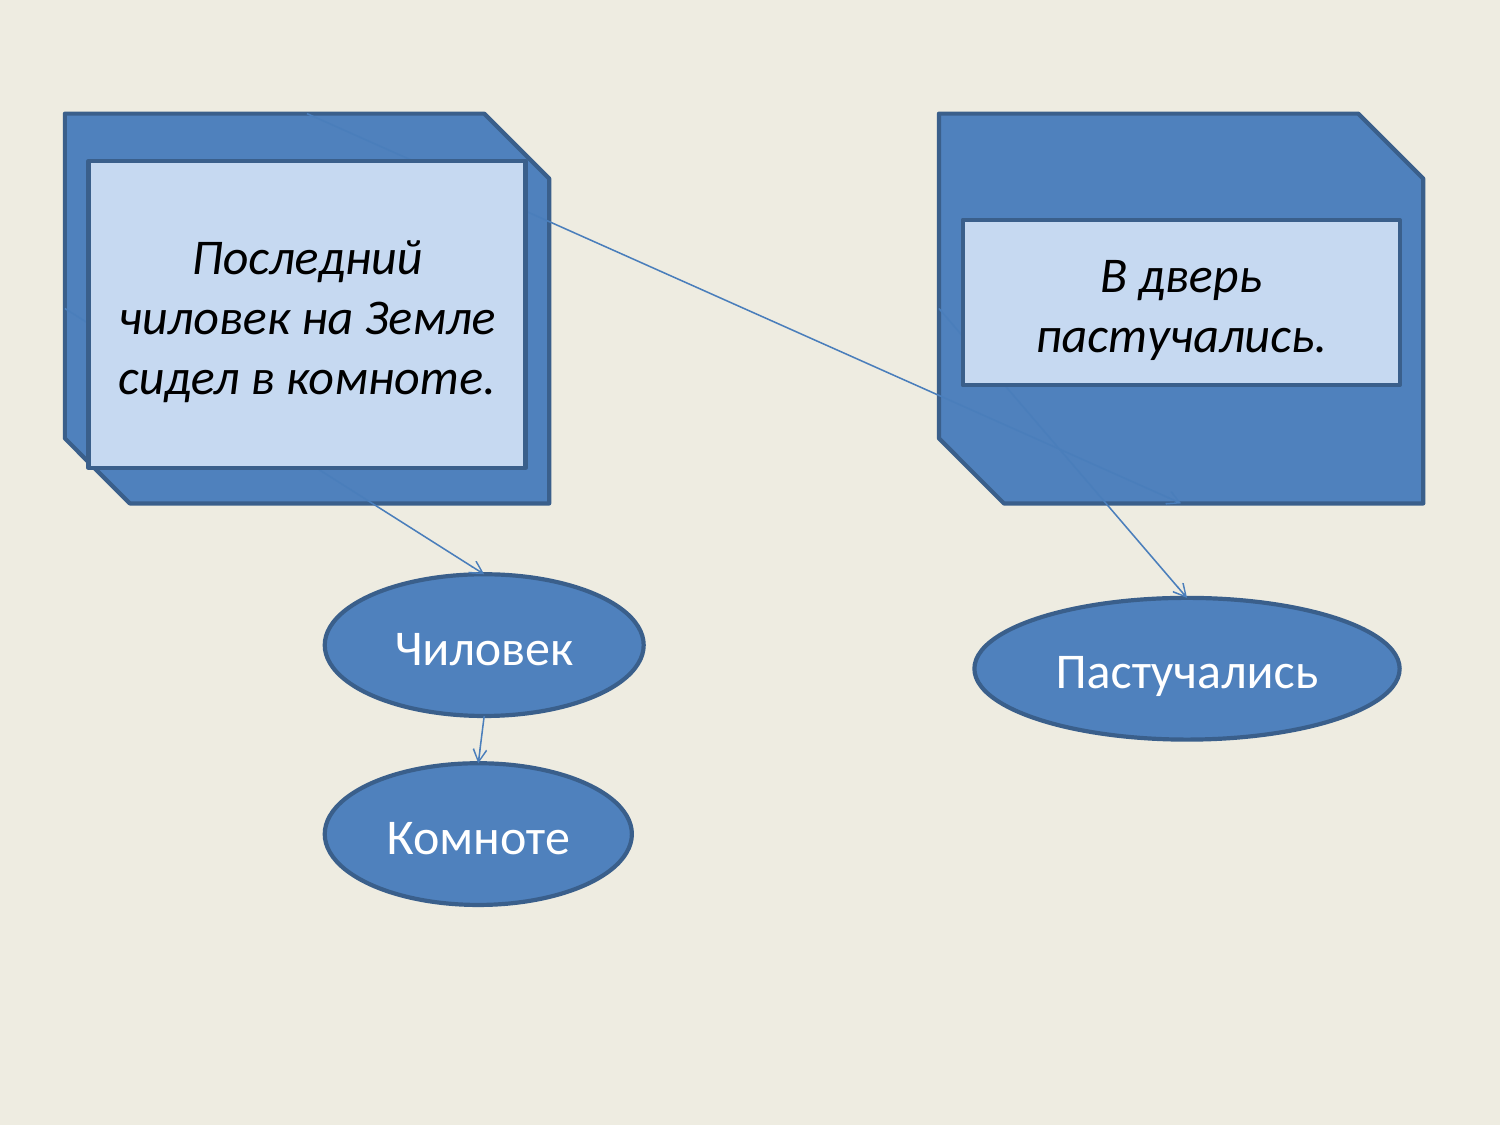

#

Последний чиловек на Земле сидел в комноте.
В дверь пастучались.

Чиловек
Пастучались
Комноте